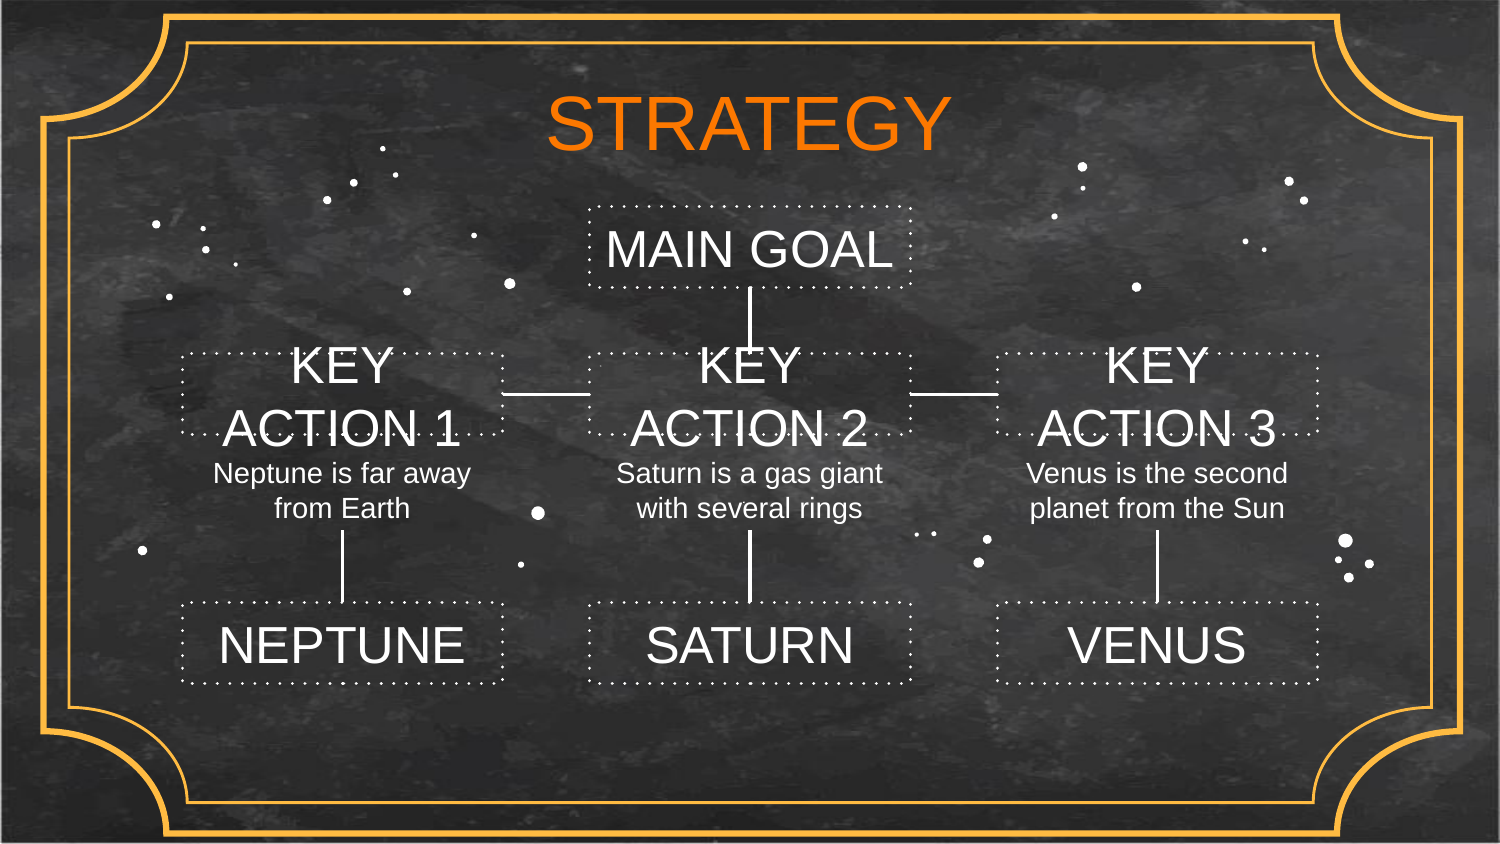

# STRATEGY

MAIN GOAL

KEY ACTION 1
KEY ACTION 2
KEY ACTION 3

Neptune is far away from Earth
Saturn is a gas giant with several rings
Venus is the second planet from the Sun

NEPTUNE
SATURN
VENUS